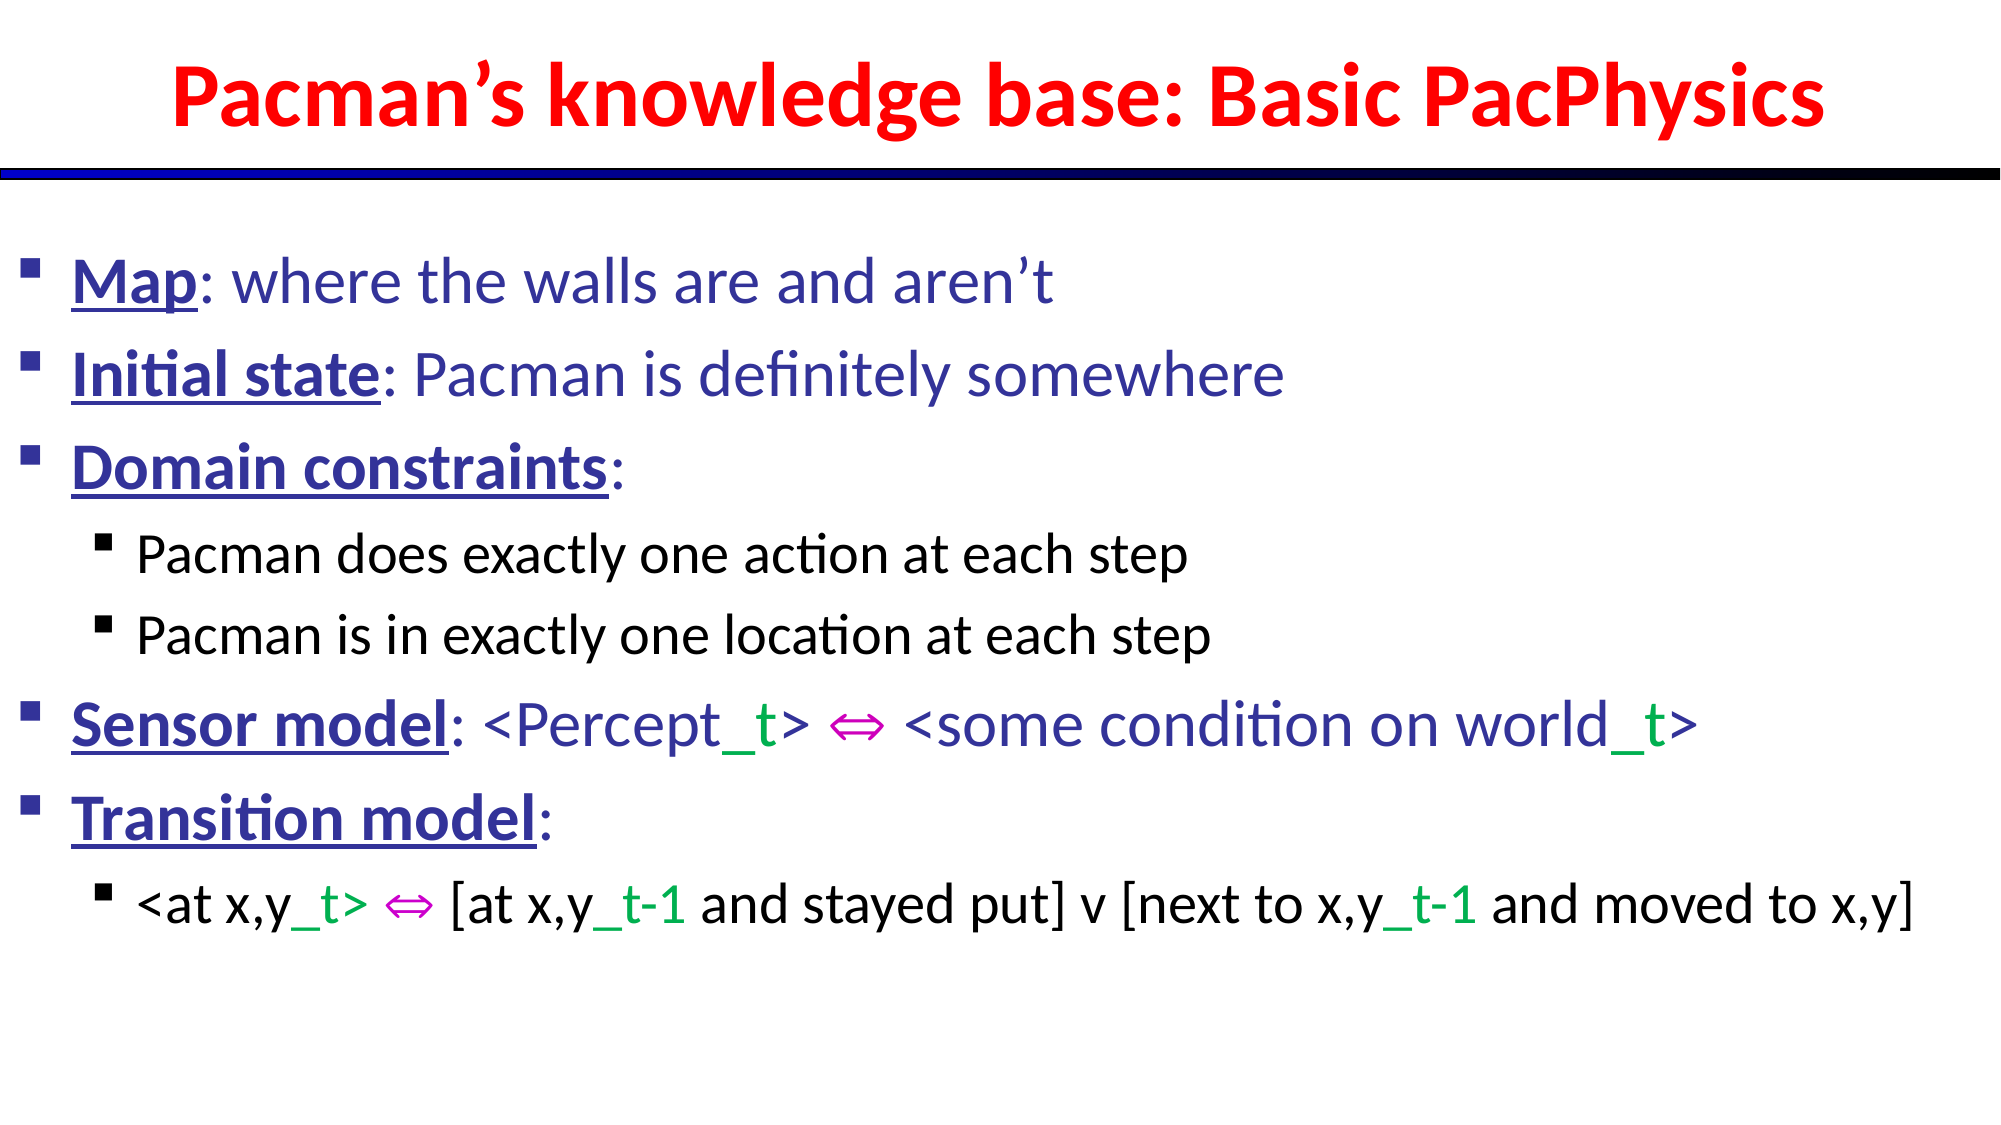

# Pacman’s knowledge base: Basic PacPhysics
Map: where the walls are and aren’t
Initial state: Pacman is definitely somewhere
Domain constraints:
Pacman does exactly one action at each step
Pacman is in exactly one location at each step
Sensor model: <Percept_t> ⇔ <some condition on world_t>
Transition model:
<at x,y_t> ⇔ [at x,y_t-1 and stayed put] v [next to x,y_t-1 and moved to x,y]